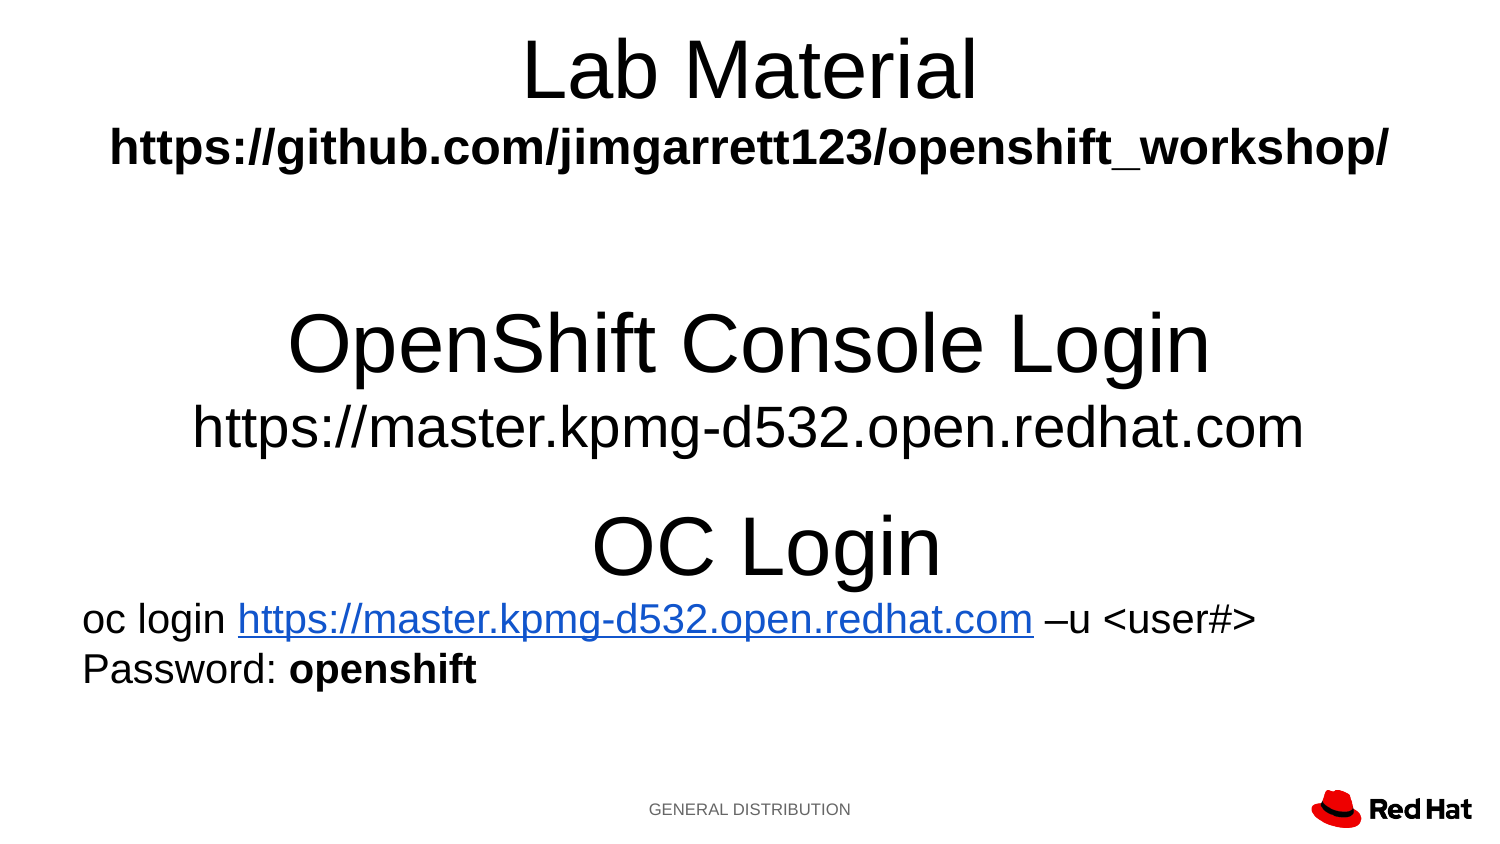

Lab Material
https://github.com/jimgarrett123/openshift_workshop/
OpenShift Console Login
https://master.kpmg-d532.open.redhat.com
OC Login
oc login https://master.kpmg-d532.open.redhat.com –u <user#>
Password: openshift